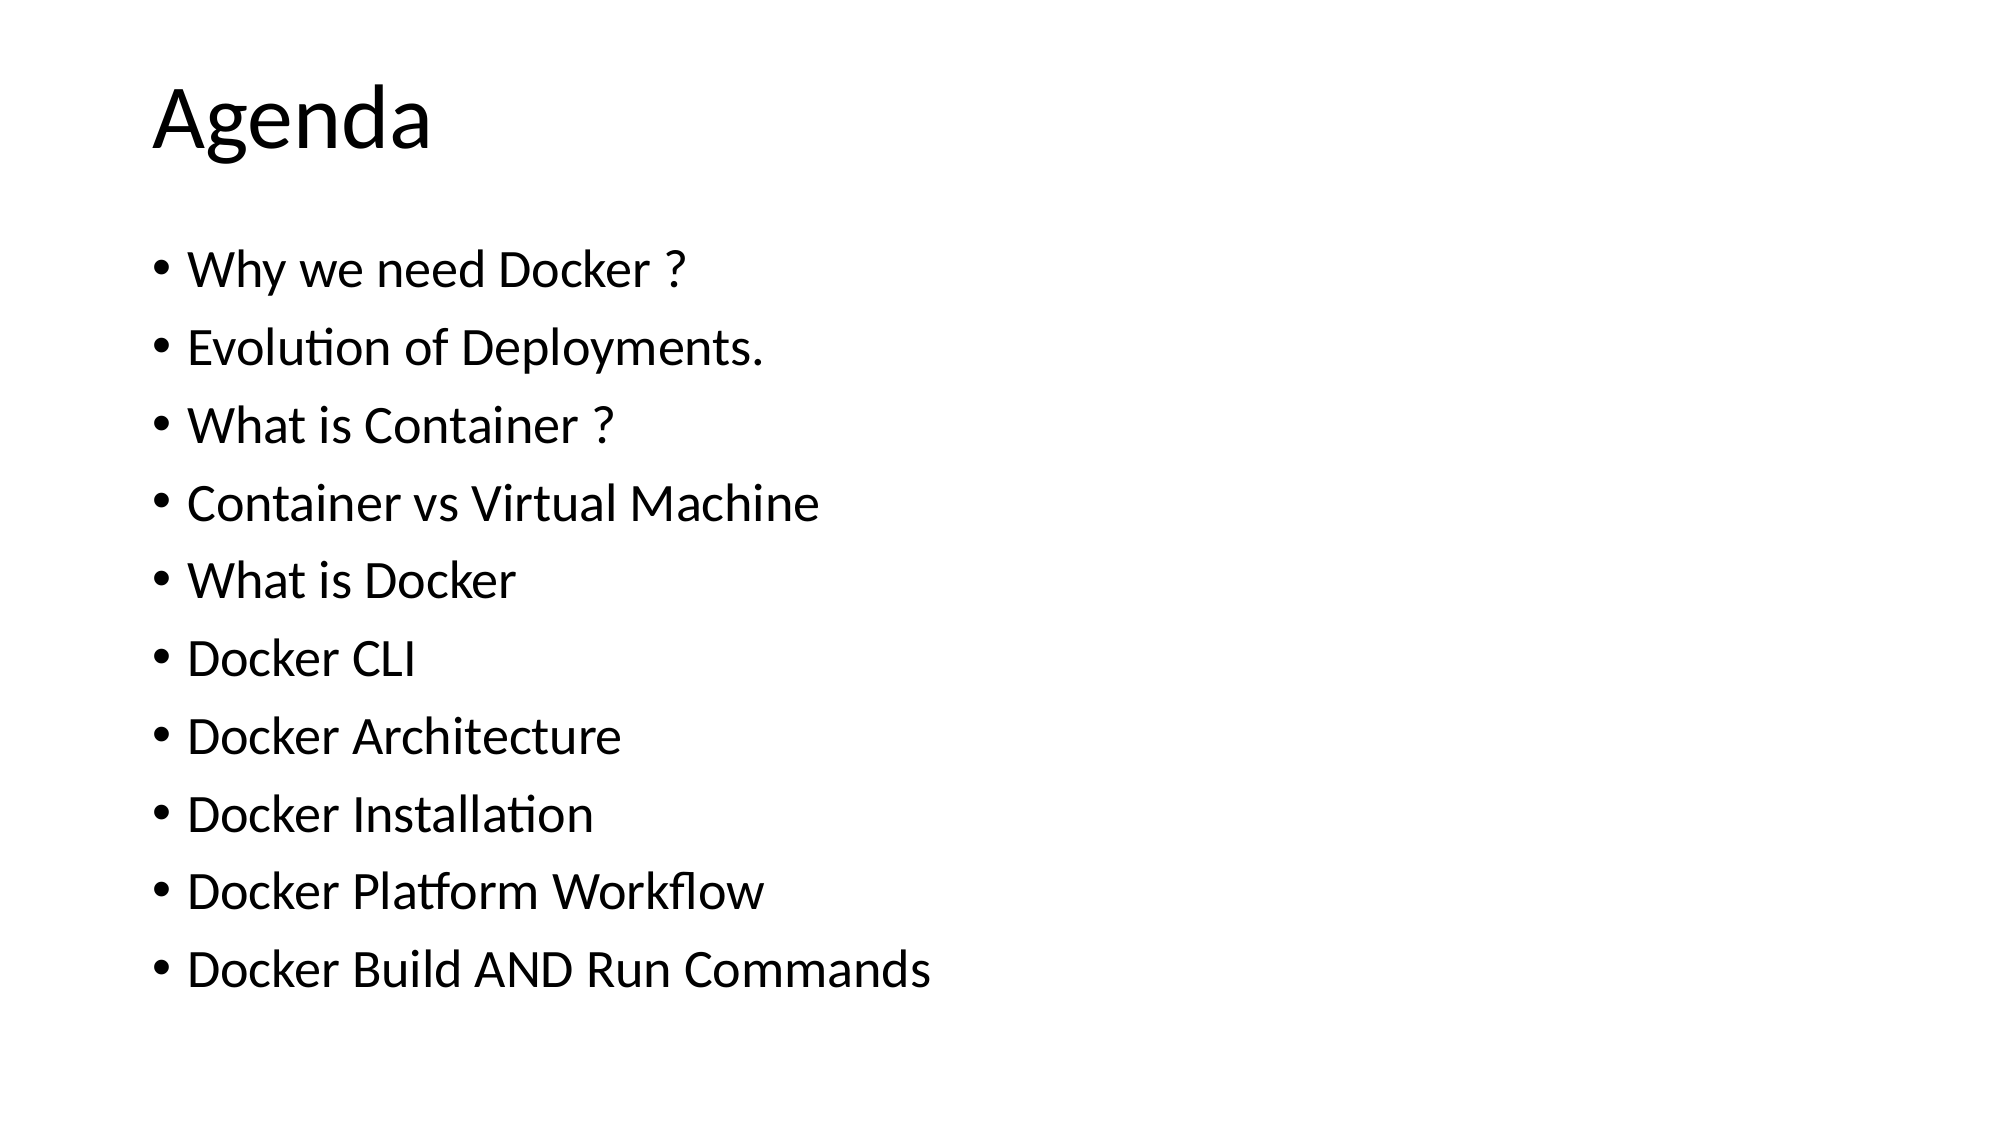

# Agenda
Why we need Docker ?
Evolution of Deployments.
What is Container ?
Container vs Virtual Machine
What is Docker
Docker CLI
Docker Architecture
Docker Installation
Docker Platform Workﬂow
Docker Build AND Run Commands